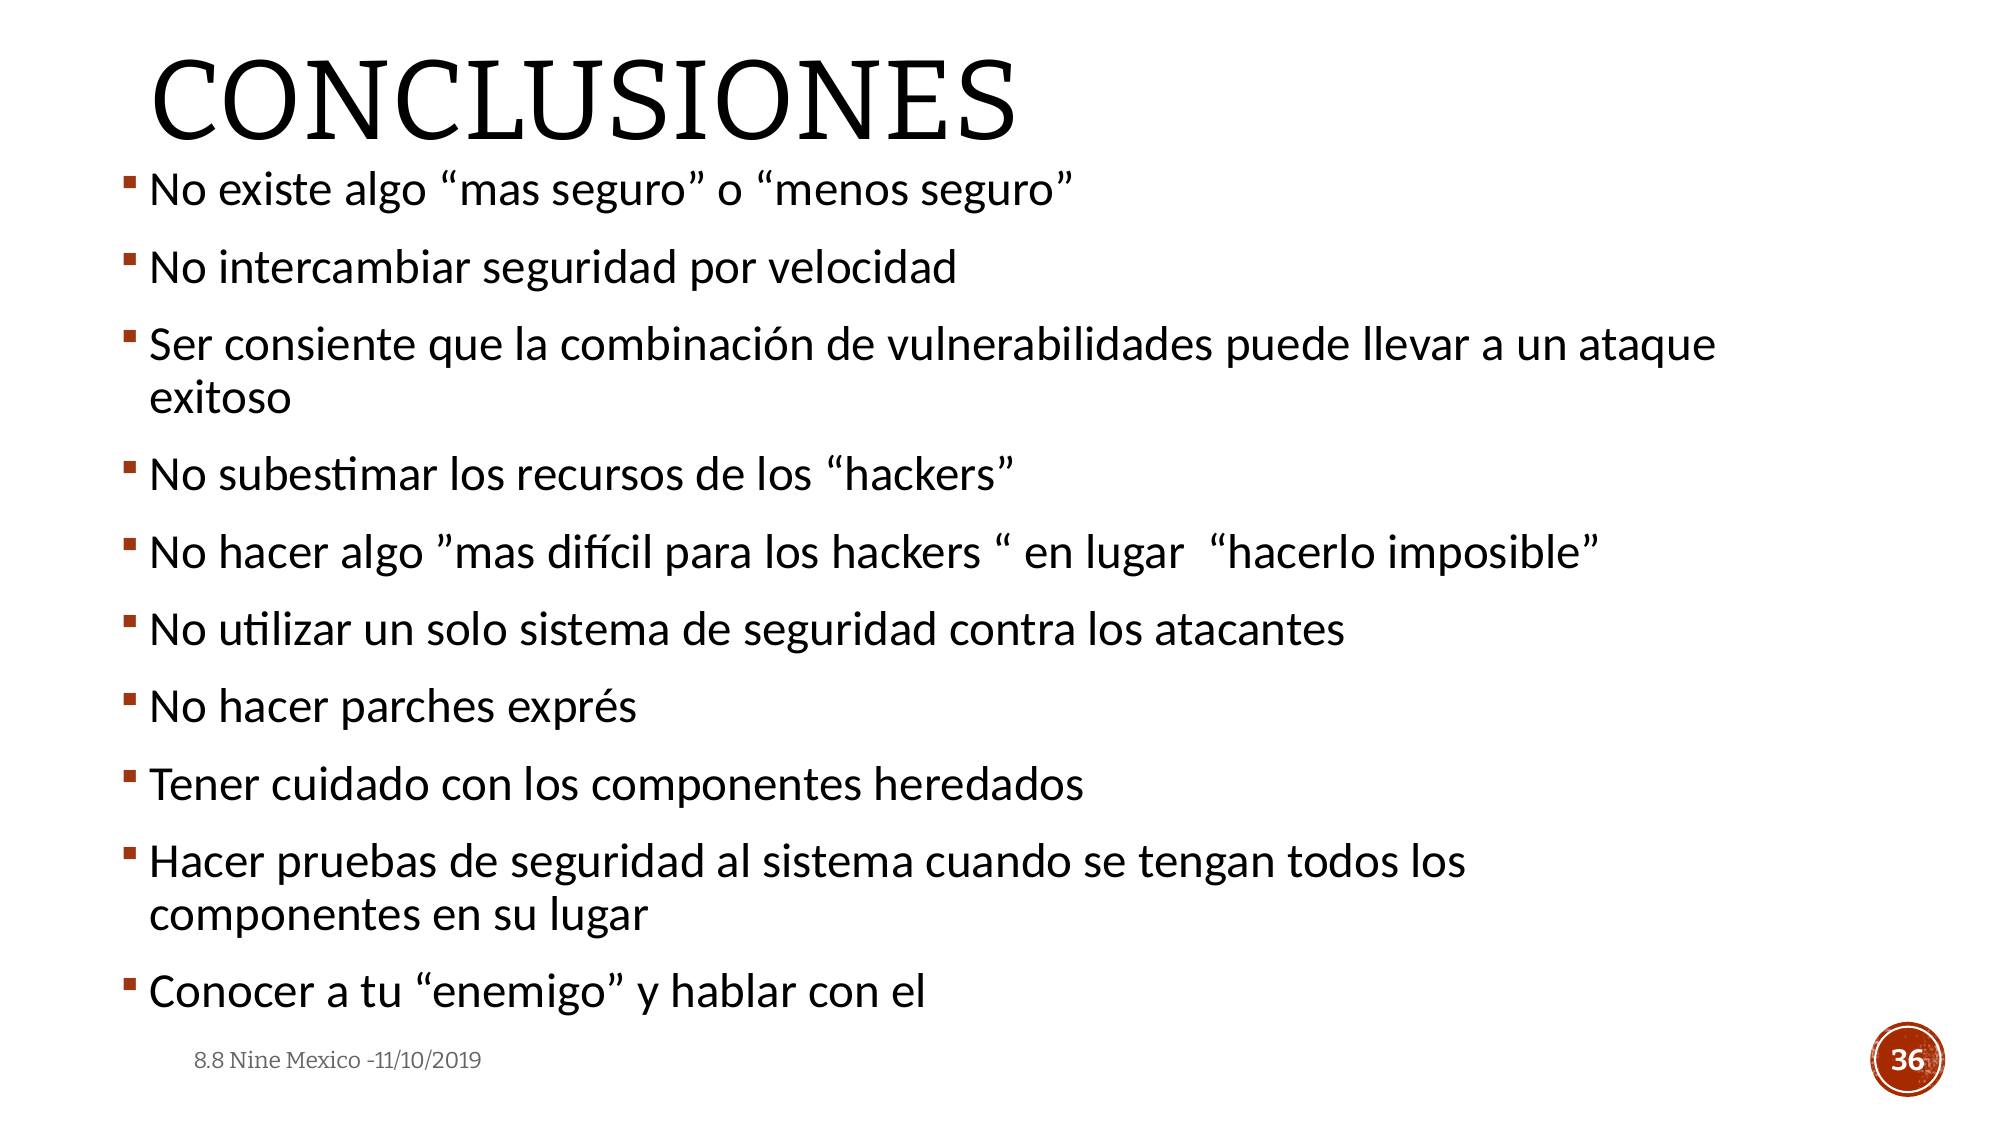

# Conclusiones
No existe algo “mas seguro” o “menos seguro”
No intercambiar seguridad por velocidad
Ser consiente que la combinación de vulnerabilidades puede llevar a un ataque exitoso
No subestimar los recursos de los “hackers”
No hacer algo ”mas difícil para los hackers “ en lugar  “hacerlo imposible”
No utilizar un solo sistema de seguridad contra los atacantes
No hacer parches exprés
Tener cuidado con los componentes heredados
Hacer pruebas de seguridad al sistema cuando se tengan todos los componentes en su lugar
Conocer a tu “enemigo” y hablar con el
8.8 Nine Mexico -11/10/2019
36